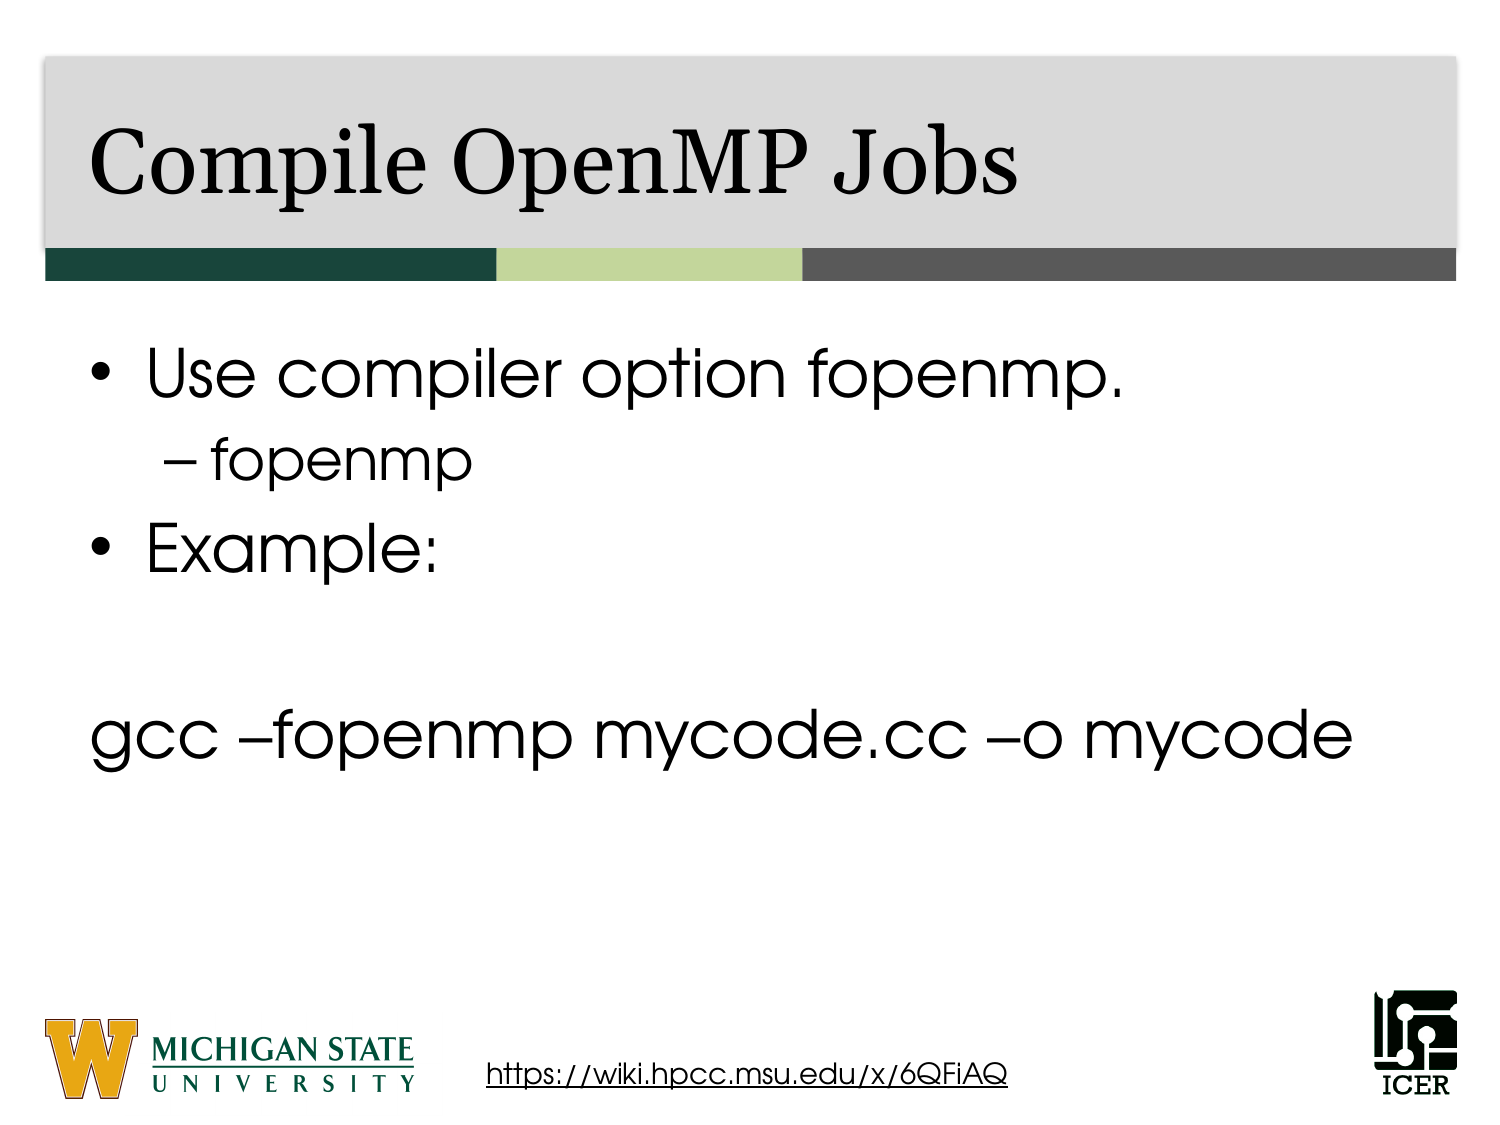

# Compile OpenMP Jobs
Use compiler option fopenmp.
fopenmp
Example:

gcc –fopenmp mycode.cc –o mycode